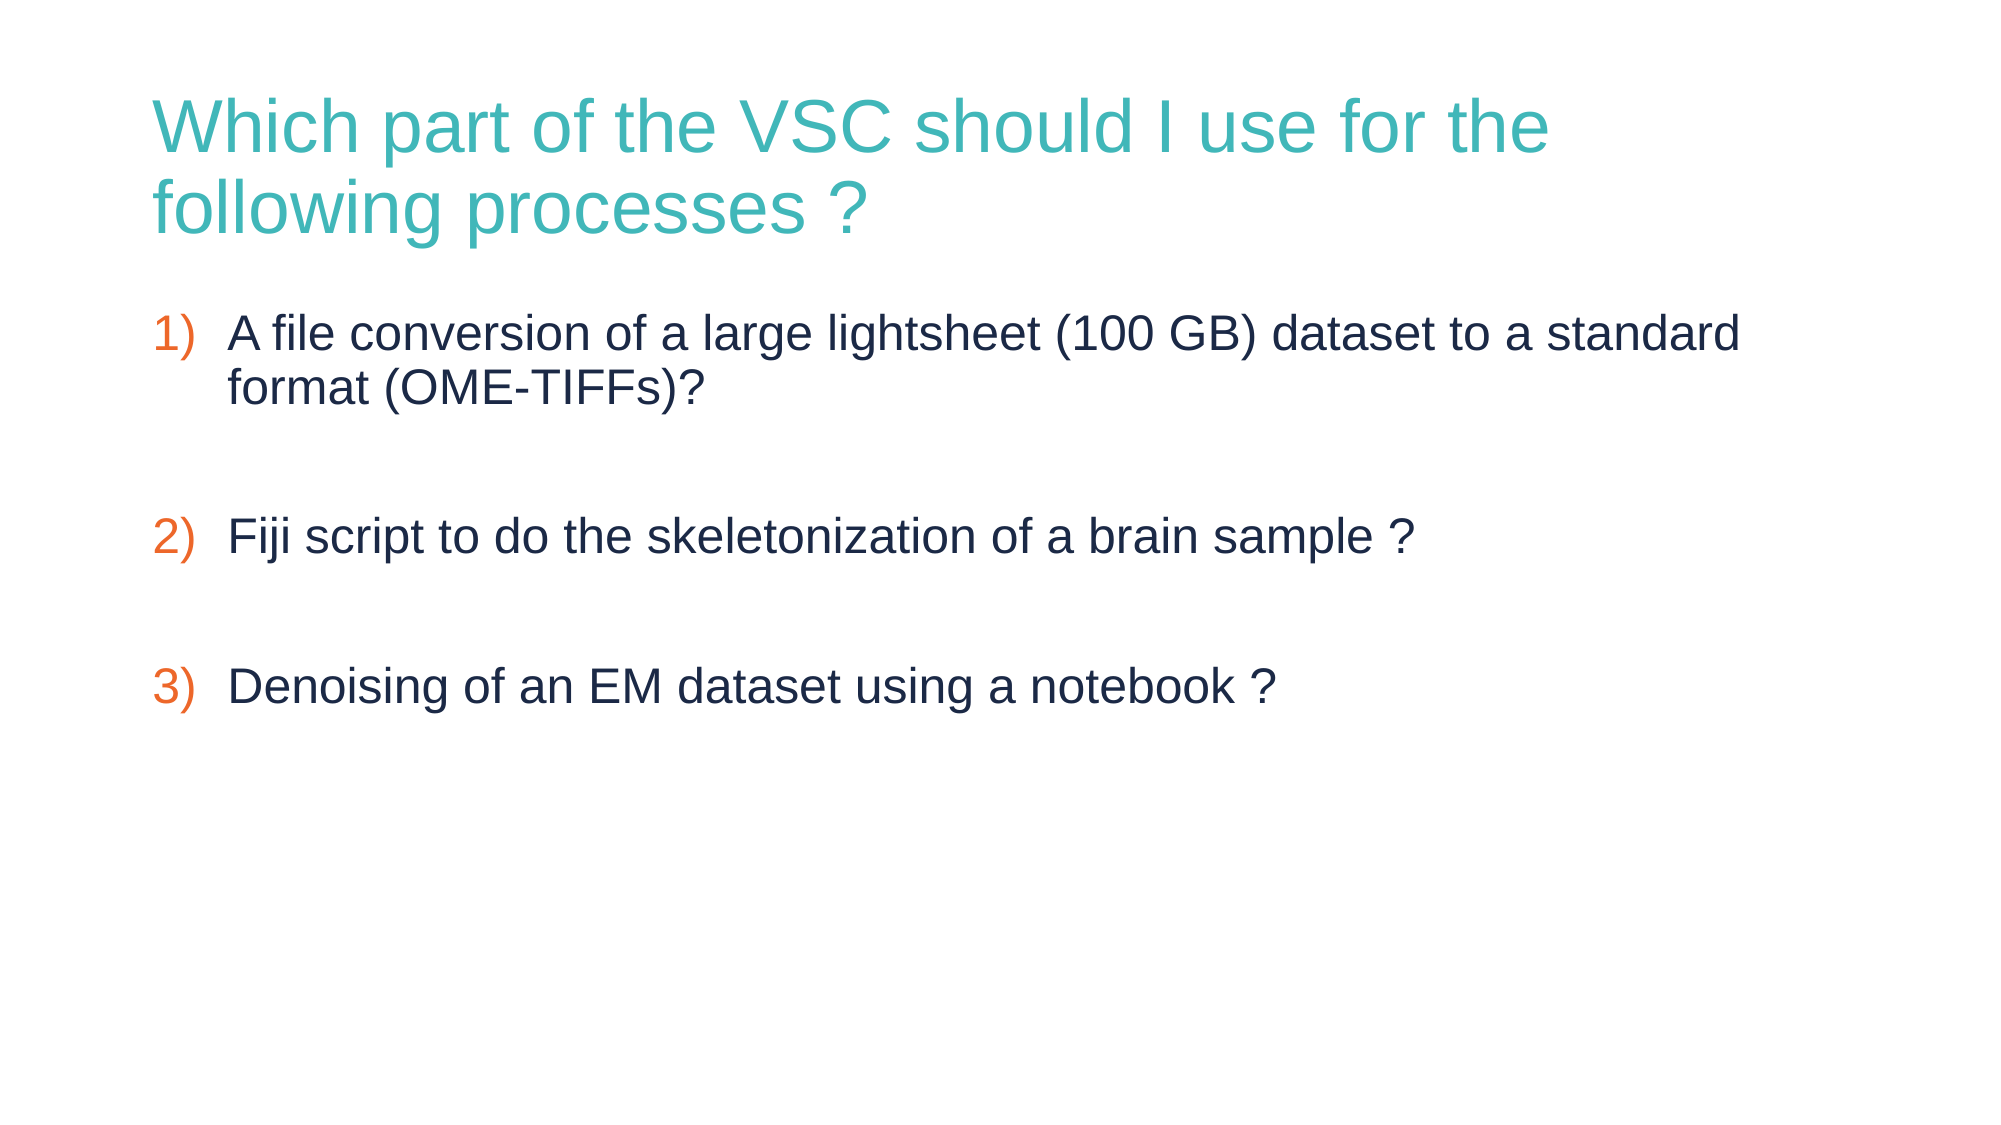

# Which part of the VSC should I use for the following processes ?
A file conversion of a large lightsheet (100 GB) dataset to a standard format (OME-TIFFs)?

Fiji script to do the skeletonization of a brain sample ?

Denoising of an EM dataset using a notebook ?